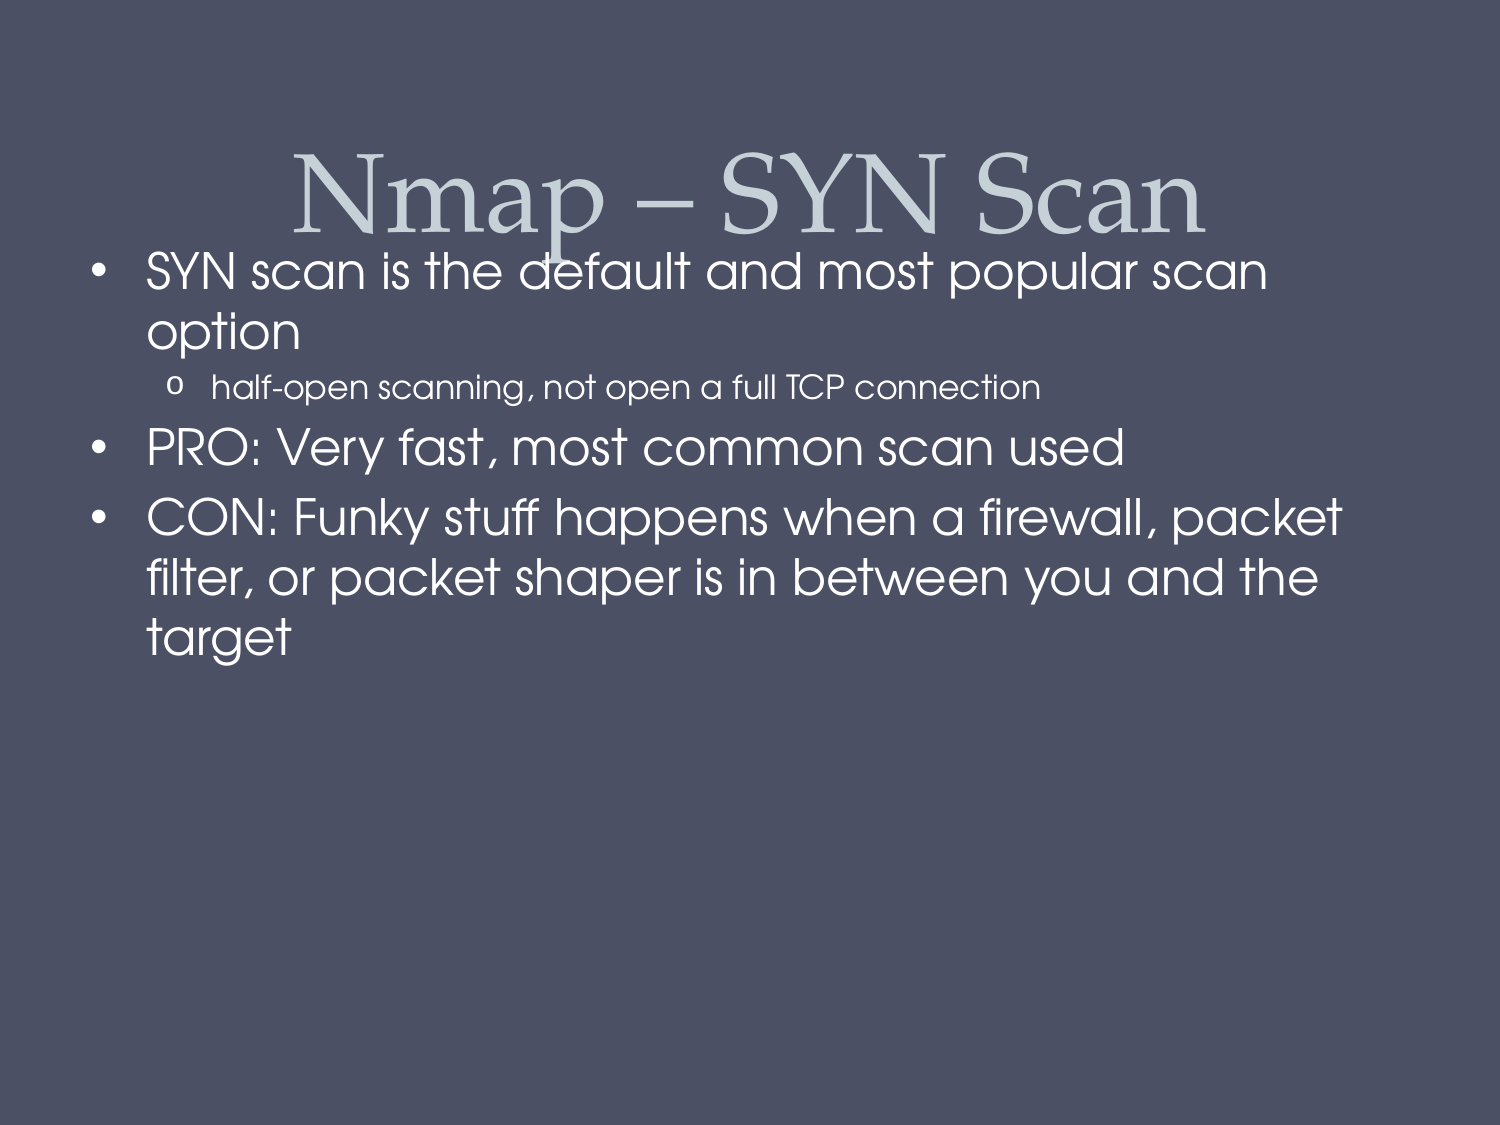

# Nmap – SYN Scan
SYN scan is the default and most popular scan option
half-open scanning, not open a full TCP connection
PRO: Very fast, most common scan used
CON: Funky stuff happens when a firewall, packet filter, or packet shaper is in between you and the target